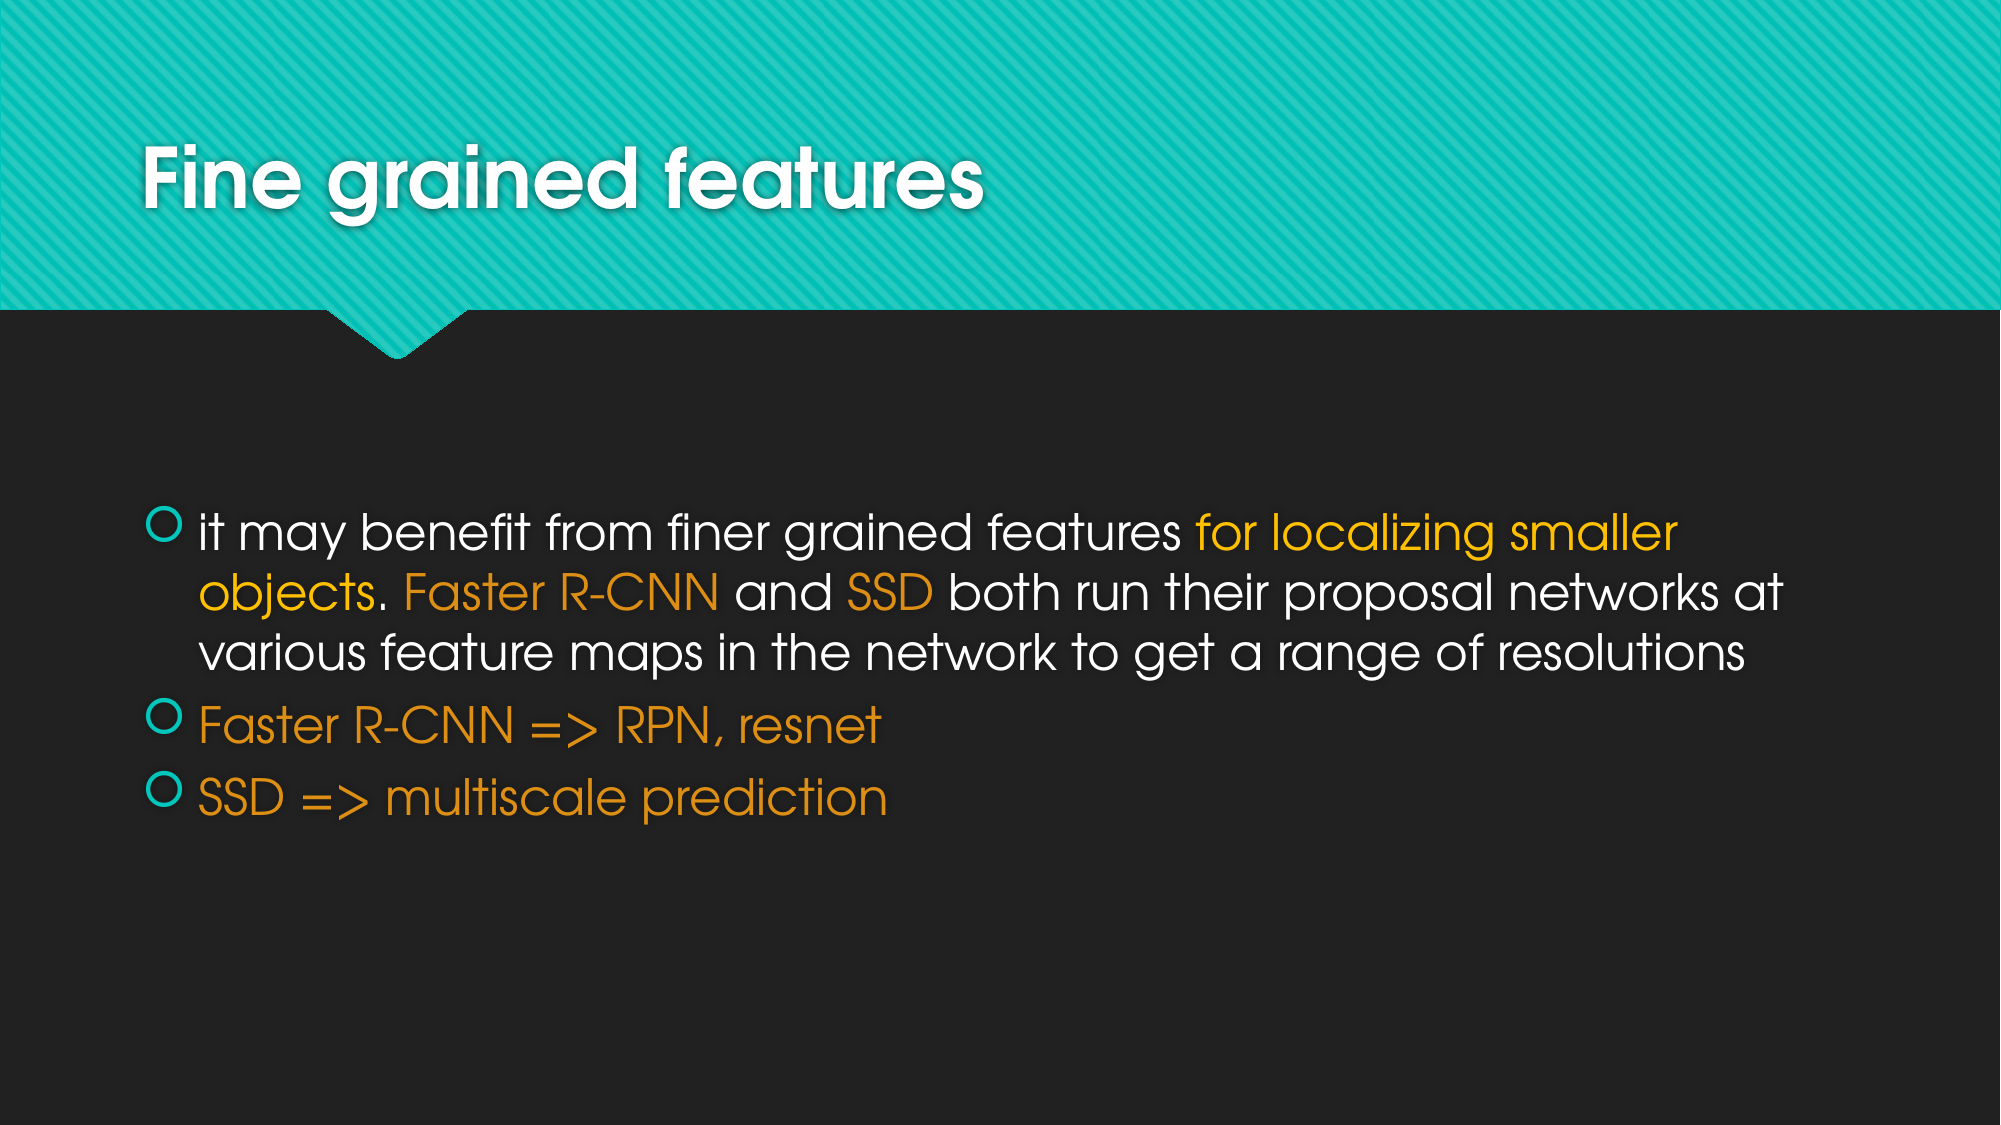

# Fine grained features
it may benefit from finer grained features for localizing smaller objects. Faster R-CNN and SSD both run their proposal networks at various feature maps in the network to get a range of resolutions
Faster R-CNN => RPN, resnet
SSD => multiscale prediction